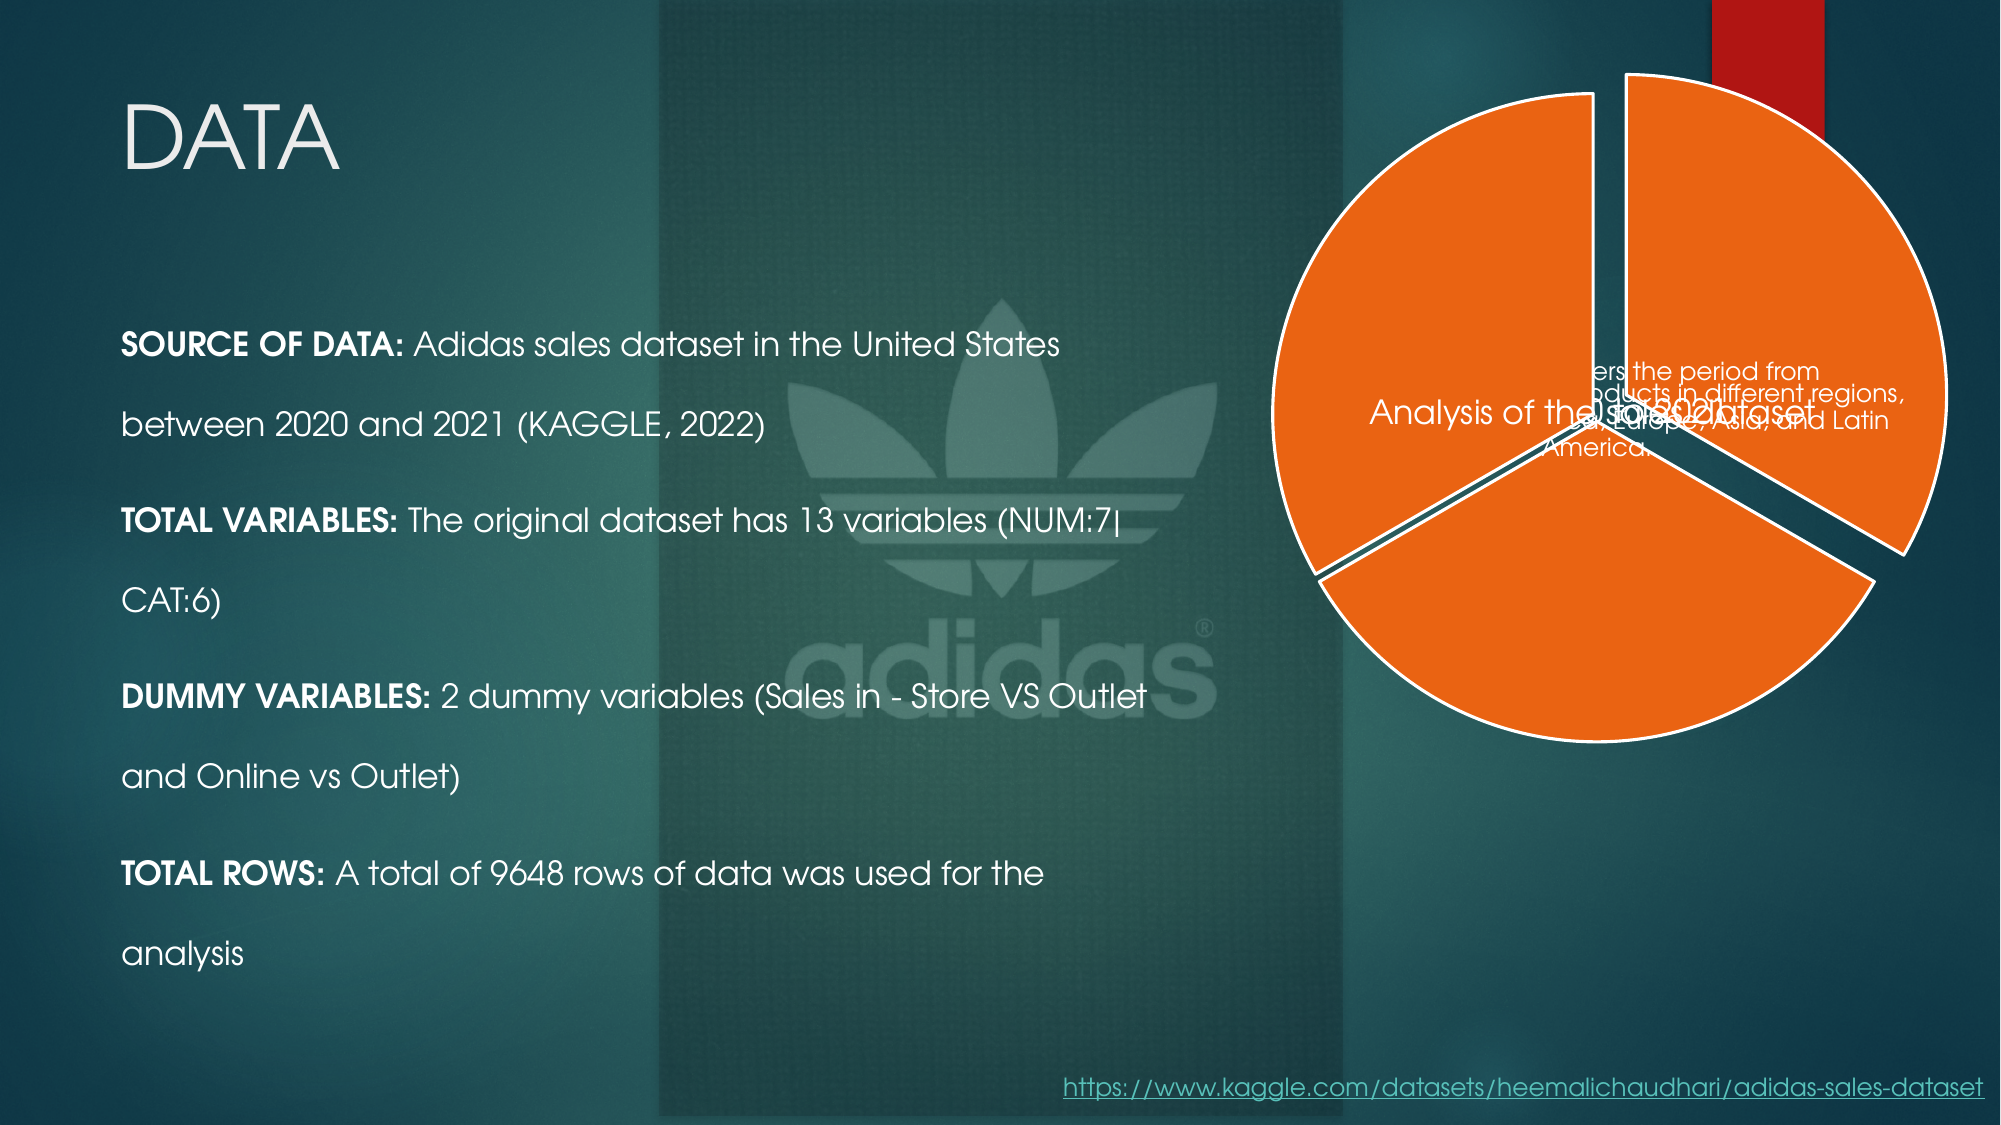

The data covers the period from
 2020 to 2021
Data contains Sales of products in different regions, including North America, Europe, Asia, and Latin America.
Analysis of the sales dataset
DATA
SOURCE OF DATA: Adidas sales dataset in the United States between 2020 and 2021 (KAGGLE, 2022)
TOTAL VARIABLES: The original dataset has 13 variables (NUM:7|CAT:6)
DUMMY VARIABLES: 2 dummy variables (Sales in - Store VS Outlet and Online vs Outlet)
TOTAL ROWS: A total of 9648 rows of data was used for the analysis
https://www.kaggle.com/datasets/heemalichaudhari/adidas-sales-dataset